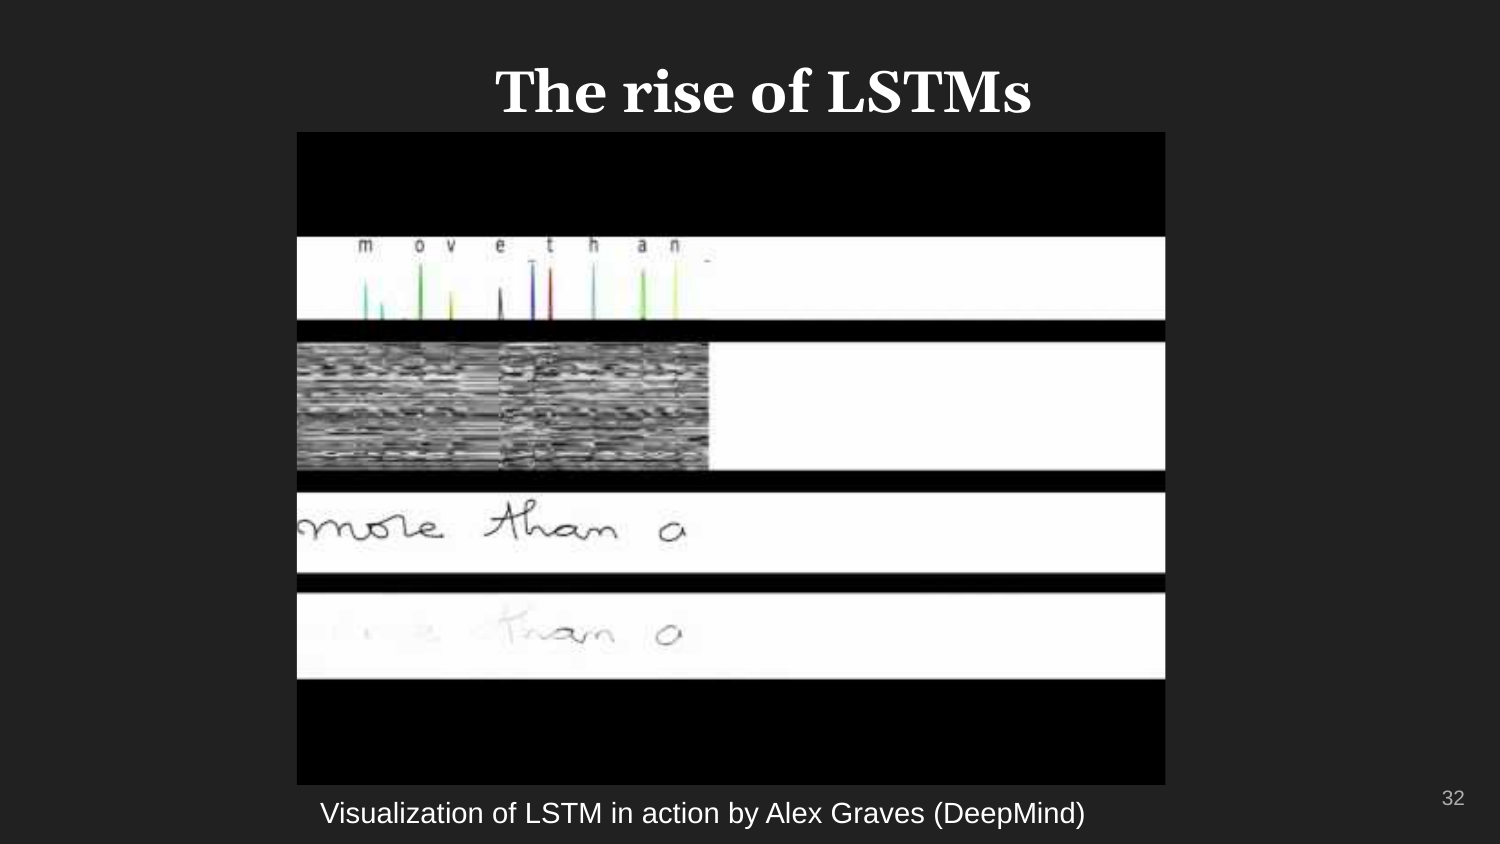

# The rise of LSTMs

32
Visualization of LSTM in action by Alex Graves (DeepMind)